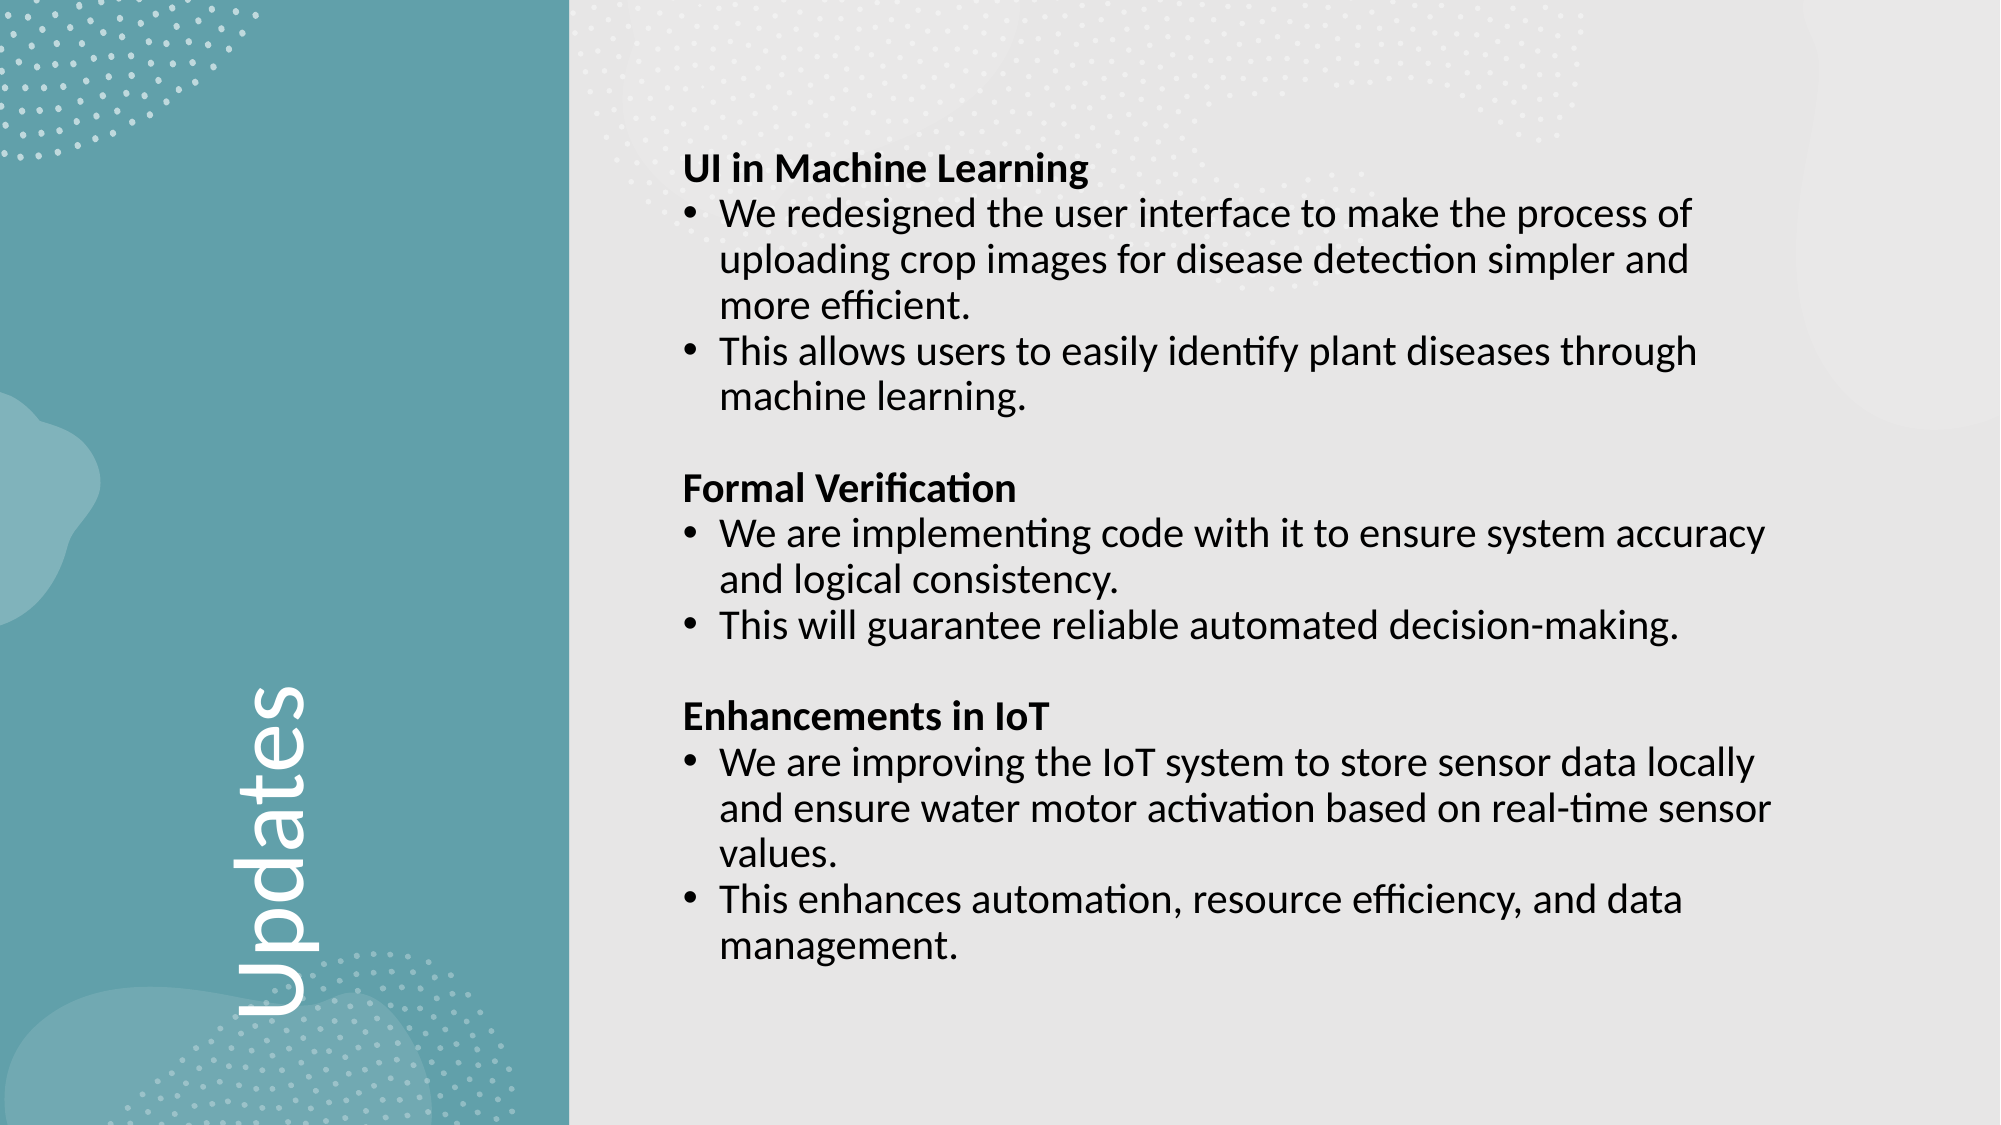

UI in Machine Learning
We redesigned the user interface to make the process of uploading crop images for disease detection simpler and more efficient.
This allows users to easily identify plant diseases through machine learning.

Formal Verification
We are implementing code with it to ensure system accuracy and logical consistency.
This will guarantee reliable automated decision-making.

Enhancements in IoT
We are improving the IoT system to store sensor data locally and ensure water motor activation based on real-time sensor values.
This enhances automation, resource efficiency, and data management.

# Updates
Sri Vasavi Peravarapu
9